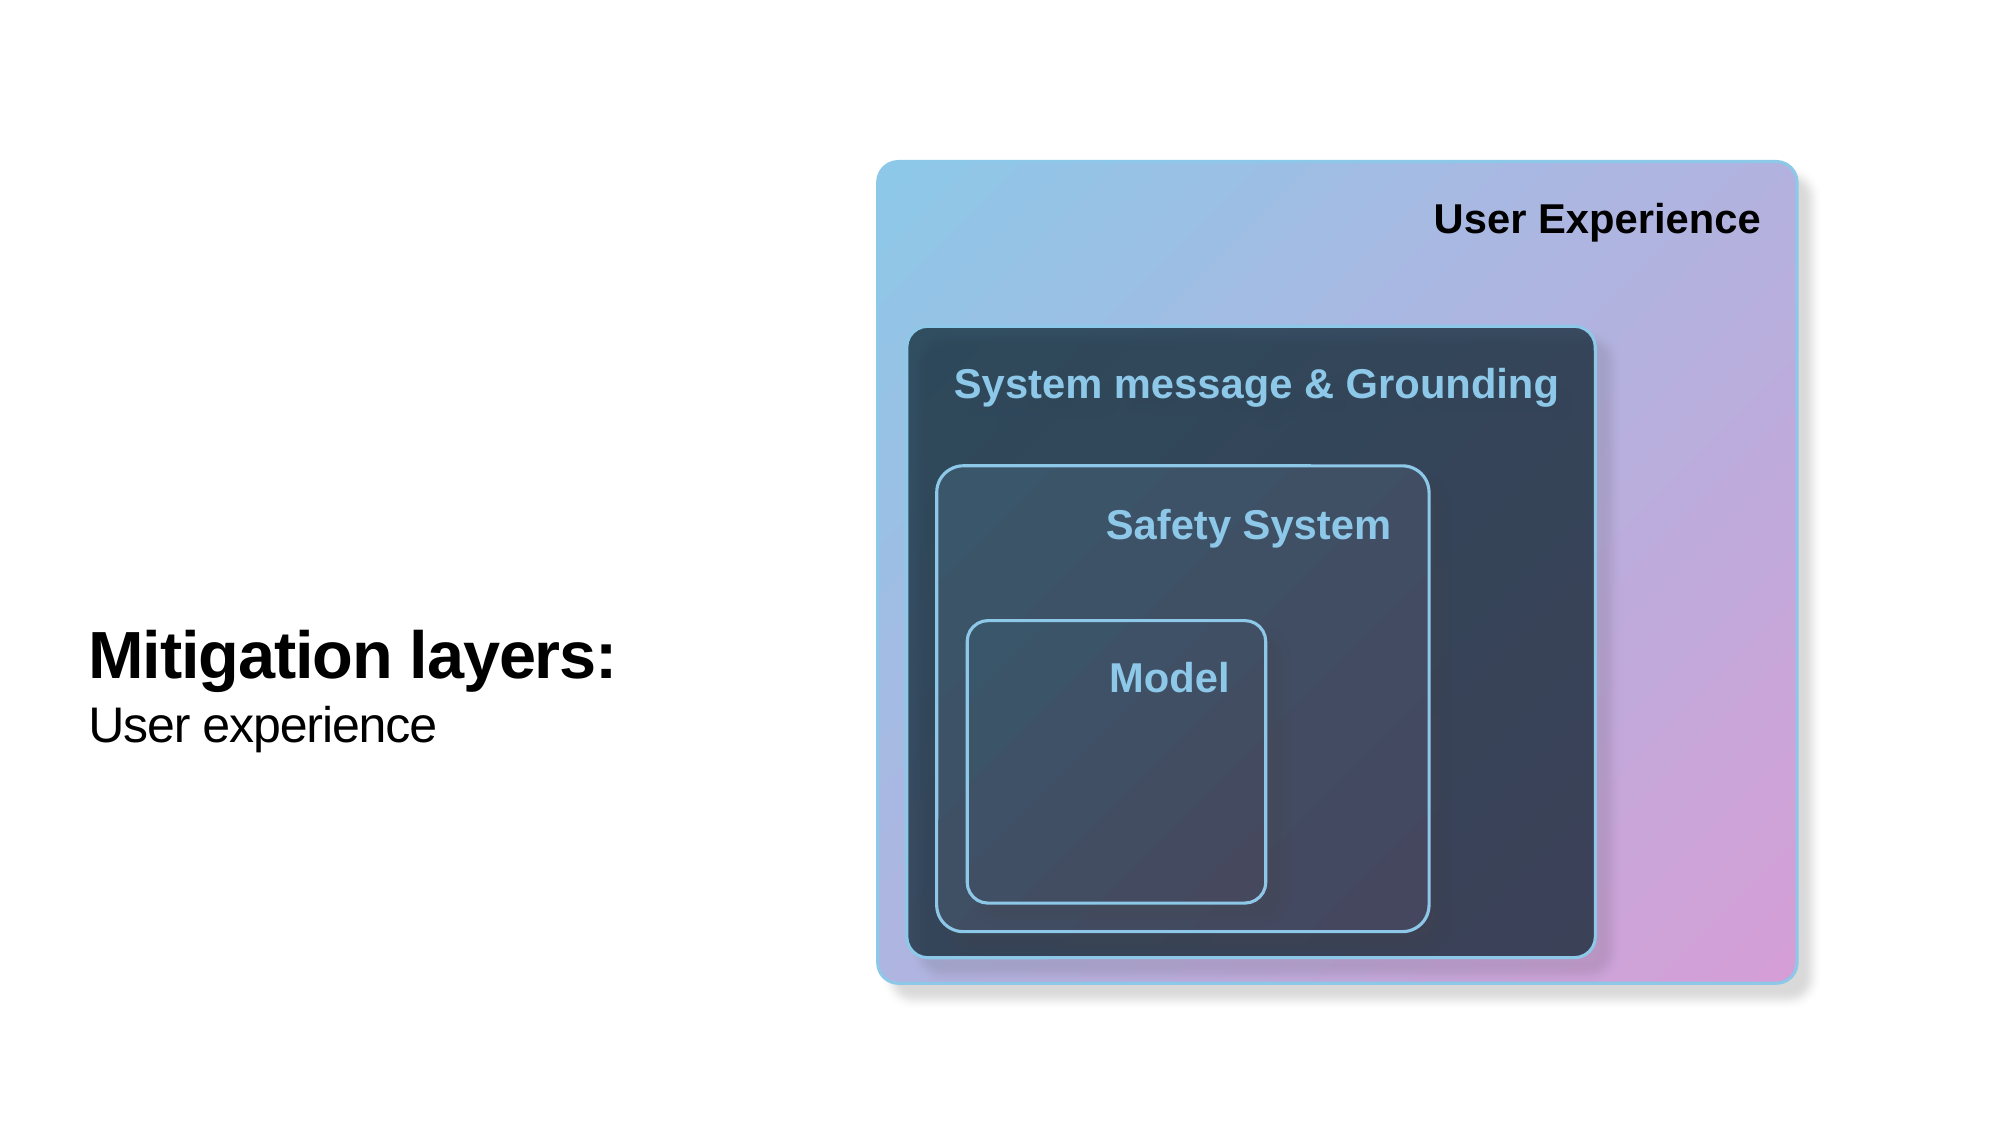

User Experience
System message & Grounding
Safety System
# Mitigation layers: User experience
Model